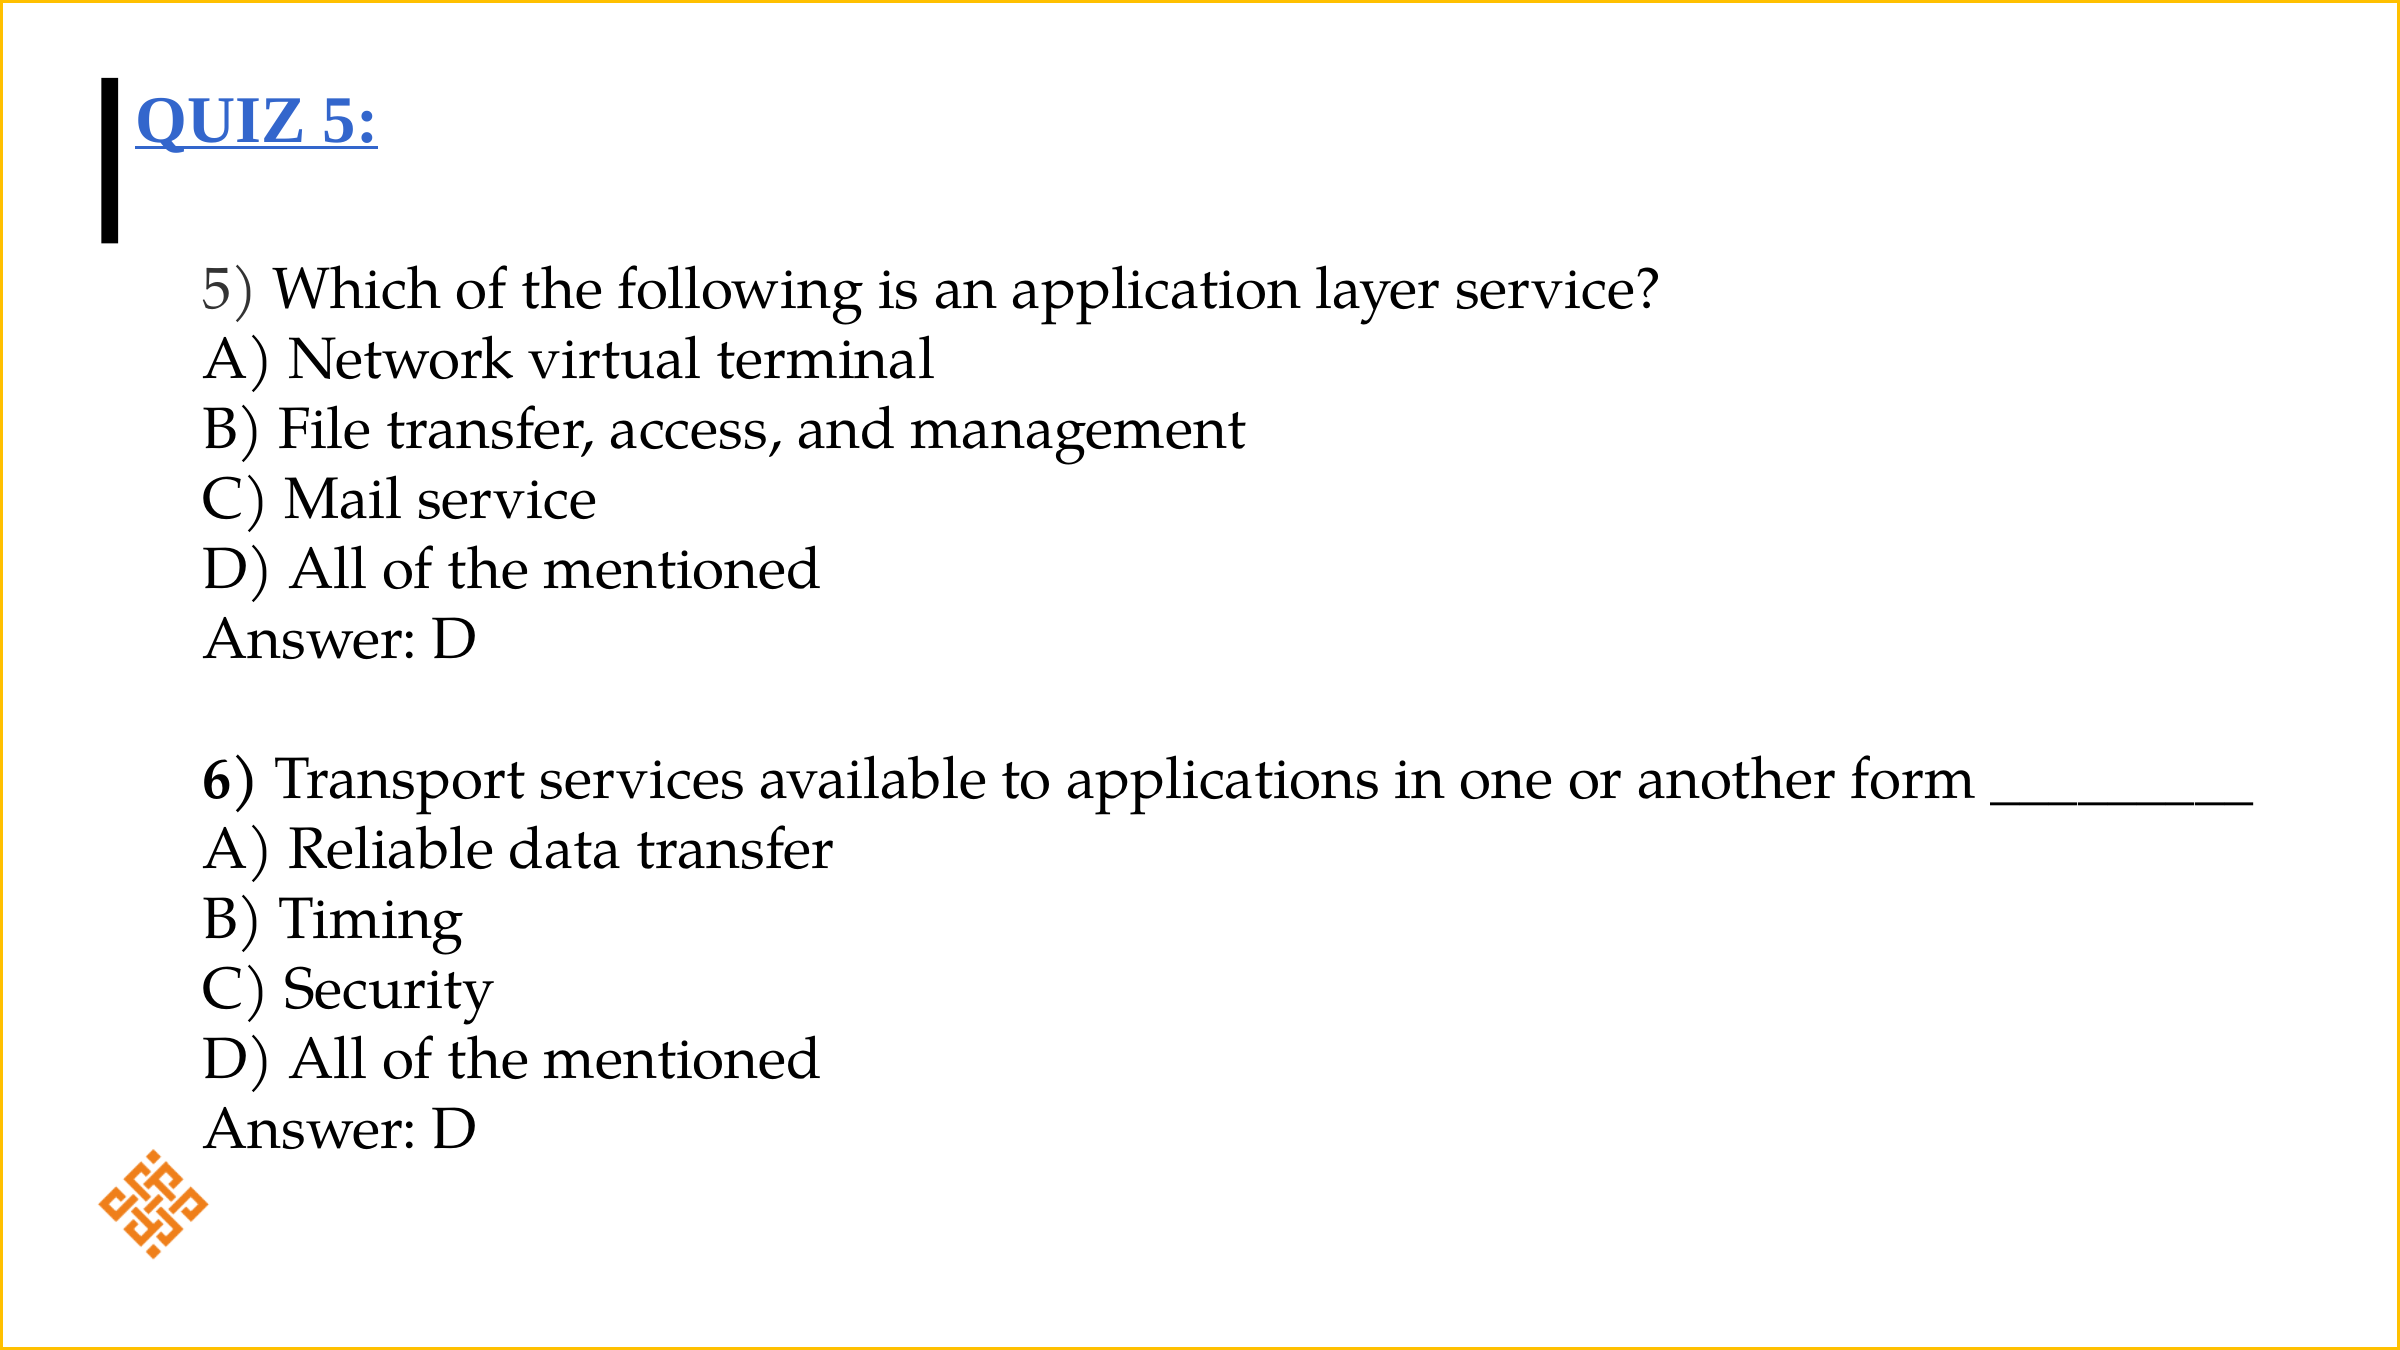

# Quiz 5:
5) Which of the following is an application layer service?
A) Network virtual terminal
B) File transfer, access, and management
C) Mail service
D) All of the mentioned
Answer: D

6) Transport services available to applications in one or another form _________
A) Reliable data transfer
B) Timing
C) Security
D) All of the mentioned
Answer: D